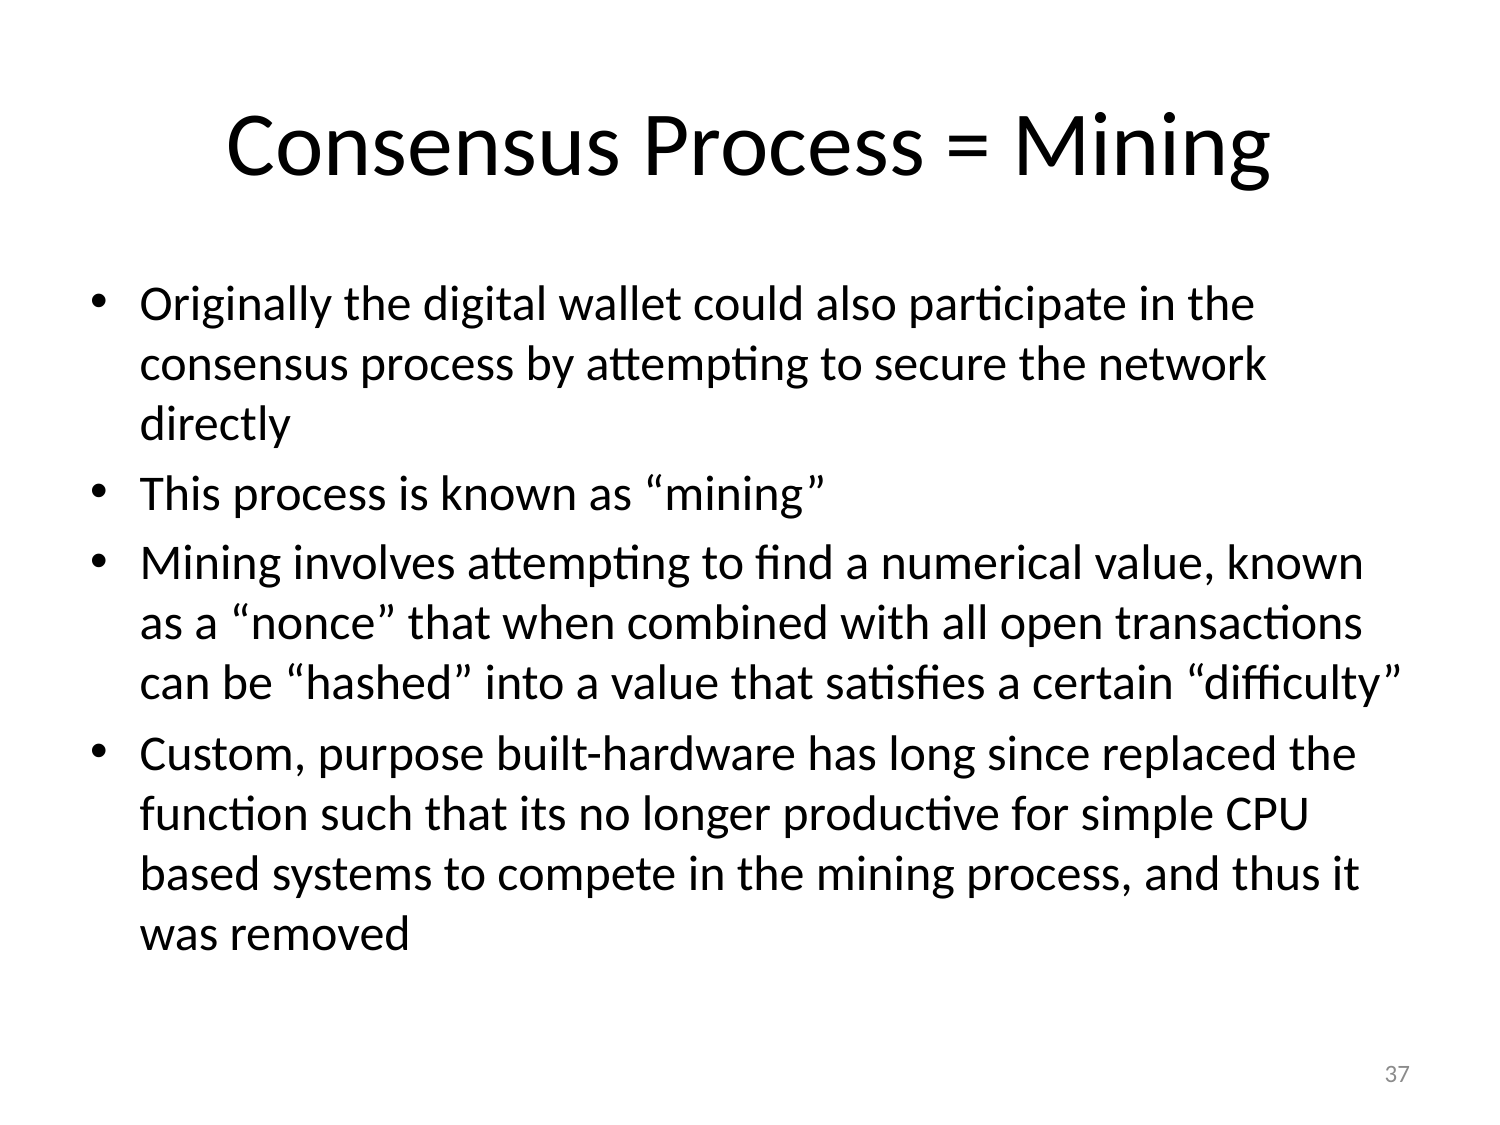

# Consensus Process = Mining
Originally the digital wallet could also participate in the consensus process by attempting to secure the network directly
This process is known as “mining”
Mining involves attempting to find a numerical value, known as a “nonce” that when combined with all open transactions can be “hashed” into a value that satisfies a certain “difficulty”
Custom, purpose built-hardware has long since replaced the function such that its no longer productive for simple CPU based systems to compete in the mining process, and thus it was removed

37